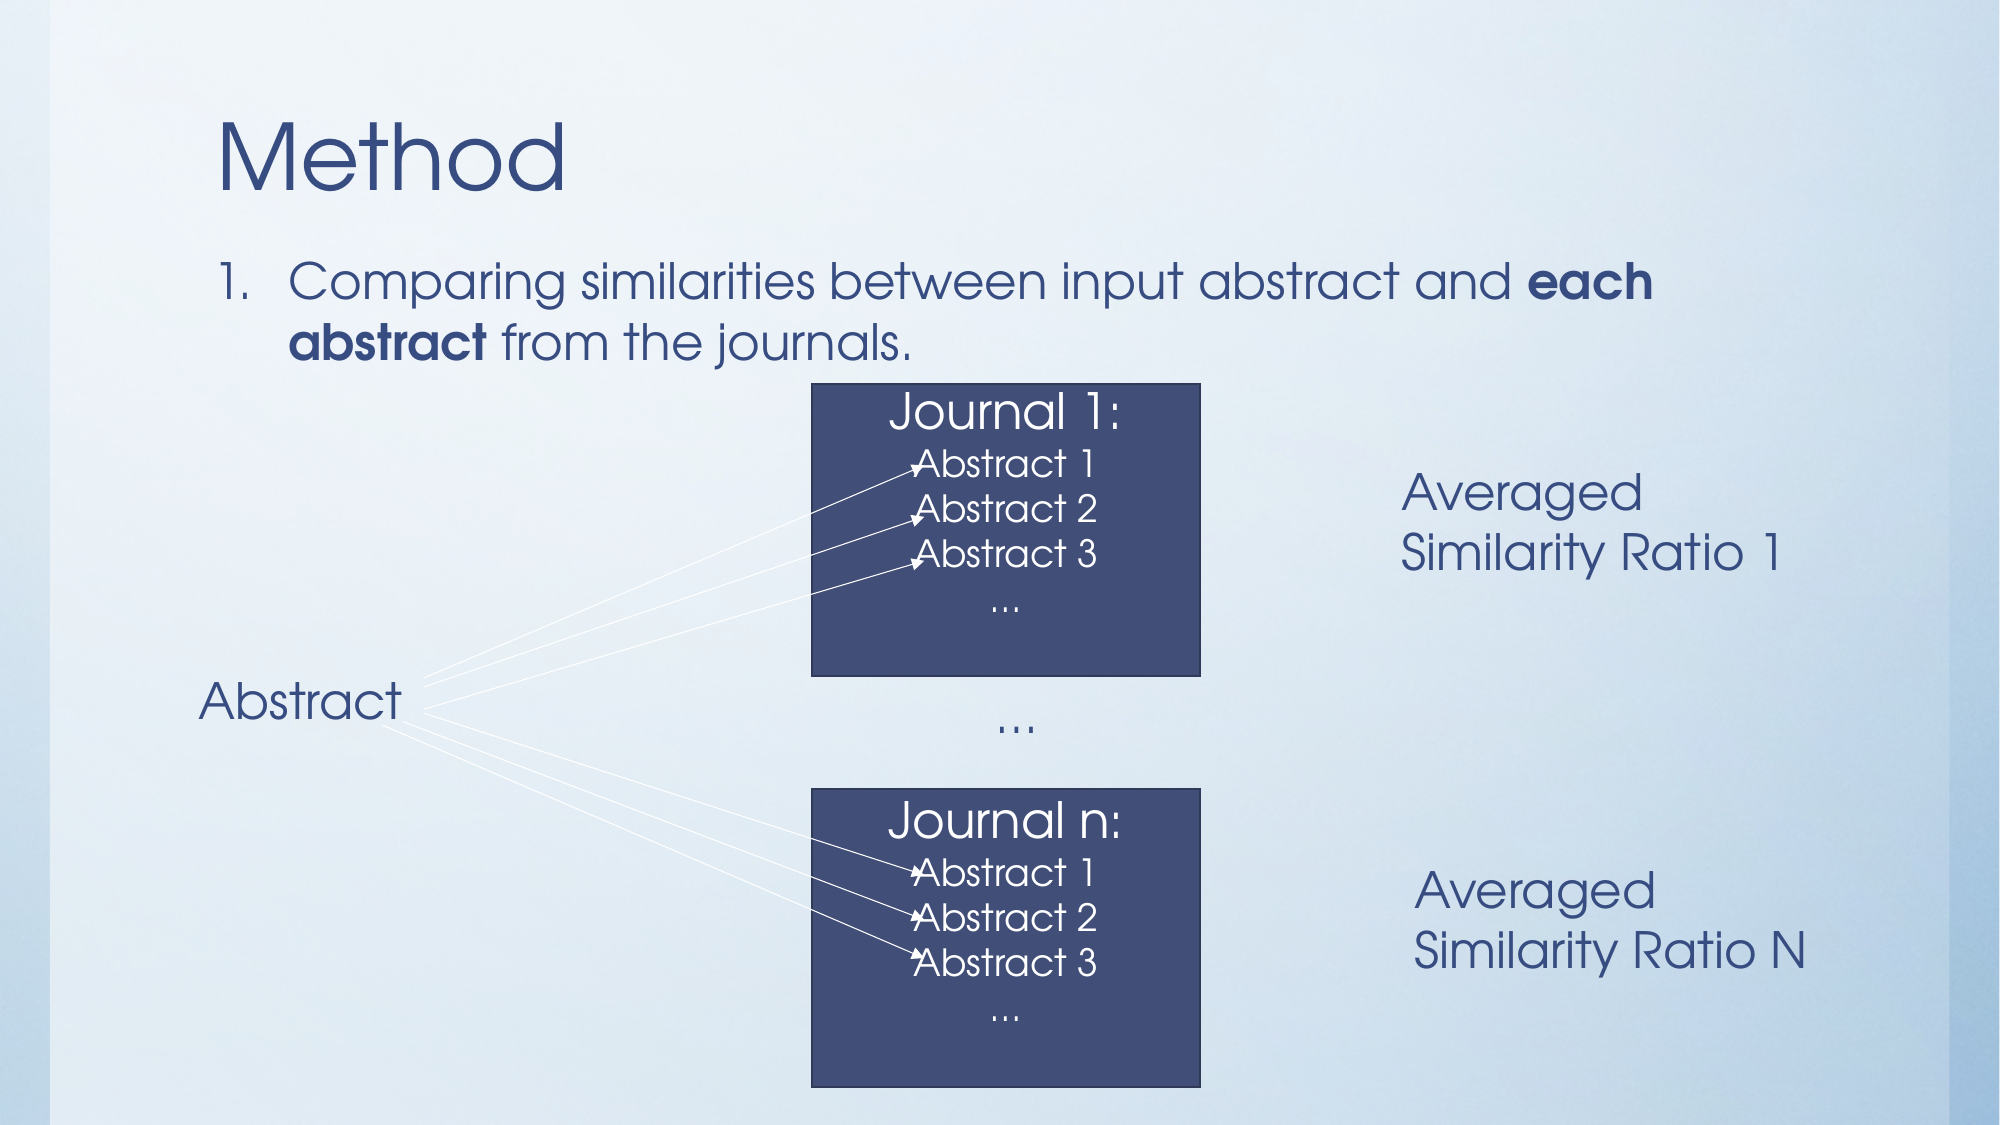

# Method
Comparing similarities between input abstract and each abstract from the journals.
Journal 1:
Abstract 1
Abstract 2
Abstract 3
…

Averaged Similarity Ratio 1
Abstract
…
Journal n:
Abstract 1
Abstract 2
Abstract 3
…

Averaged Similarity Ratio N